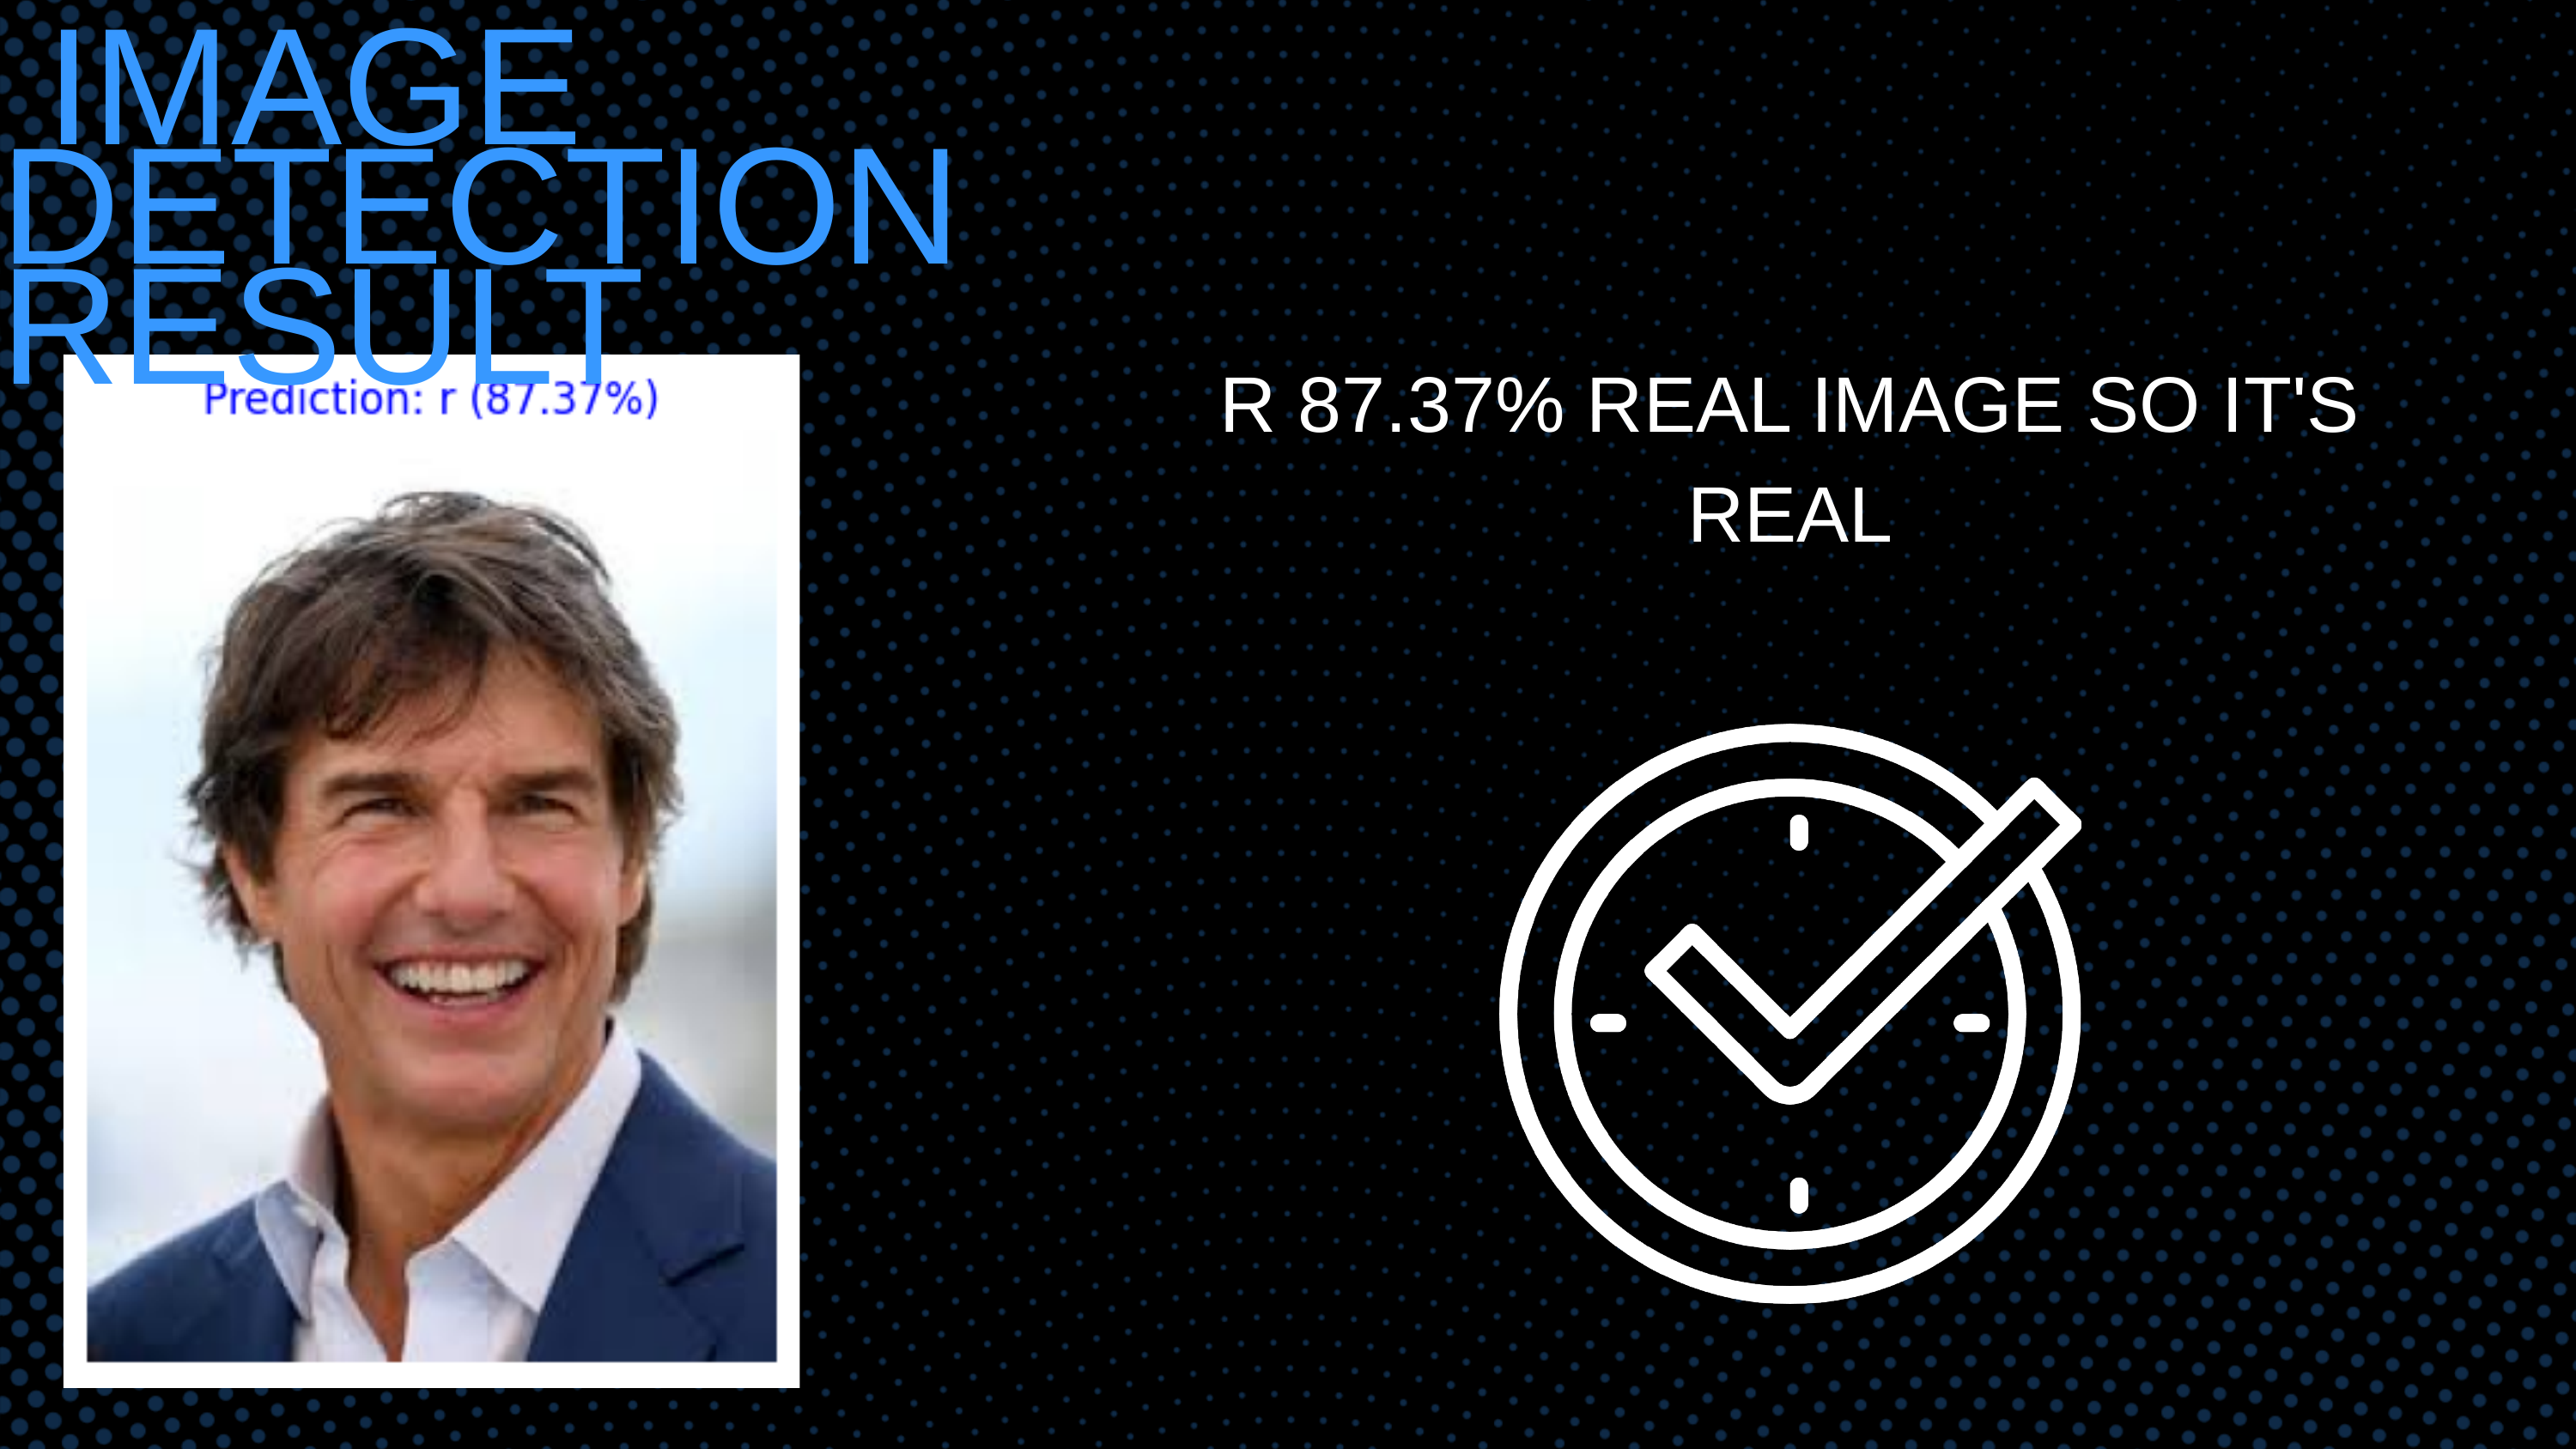

IMAGE DETECTION RESULT

R 87.37% REAL IMAGE SO IT'S REAL